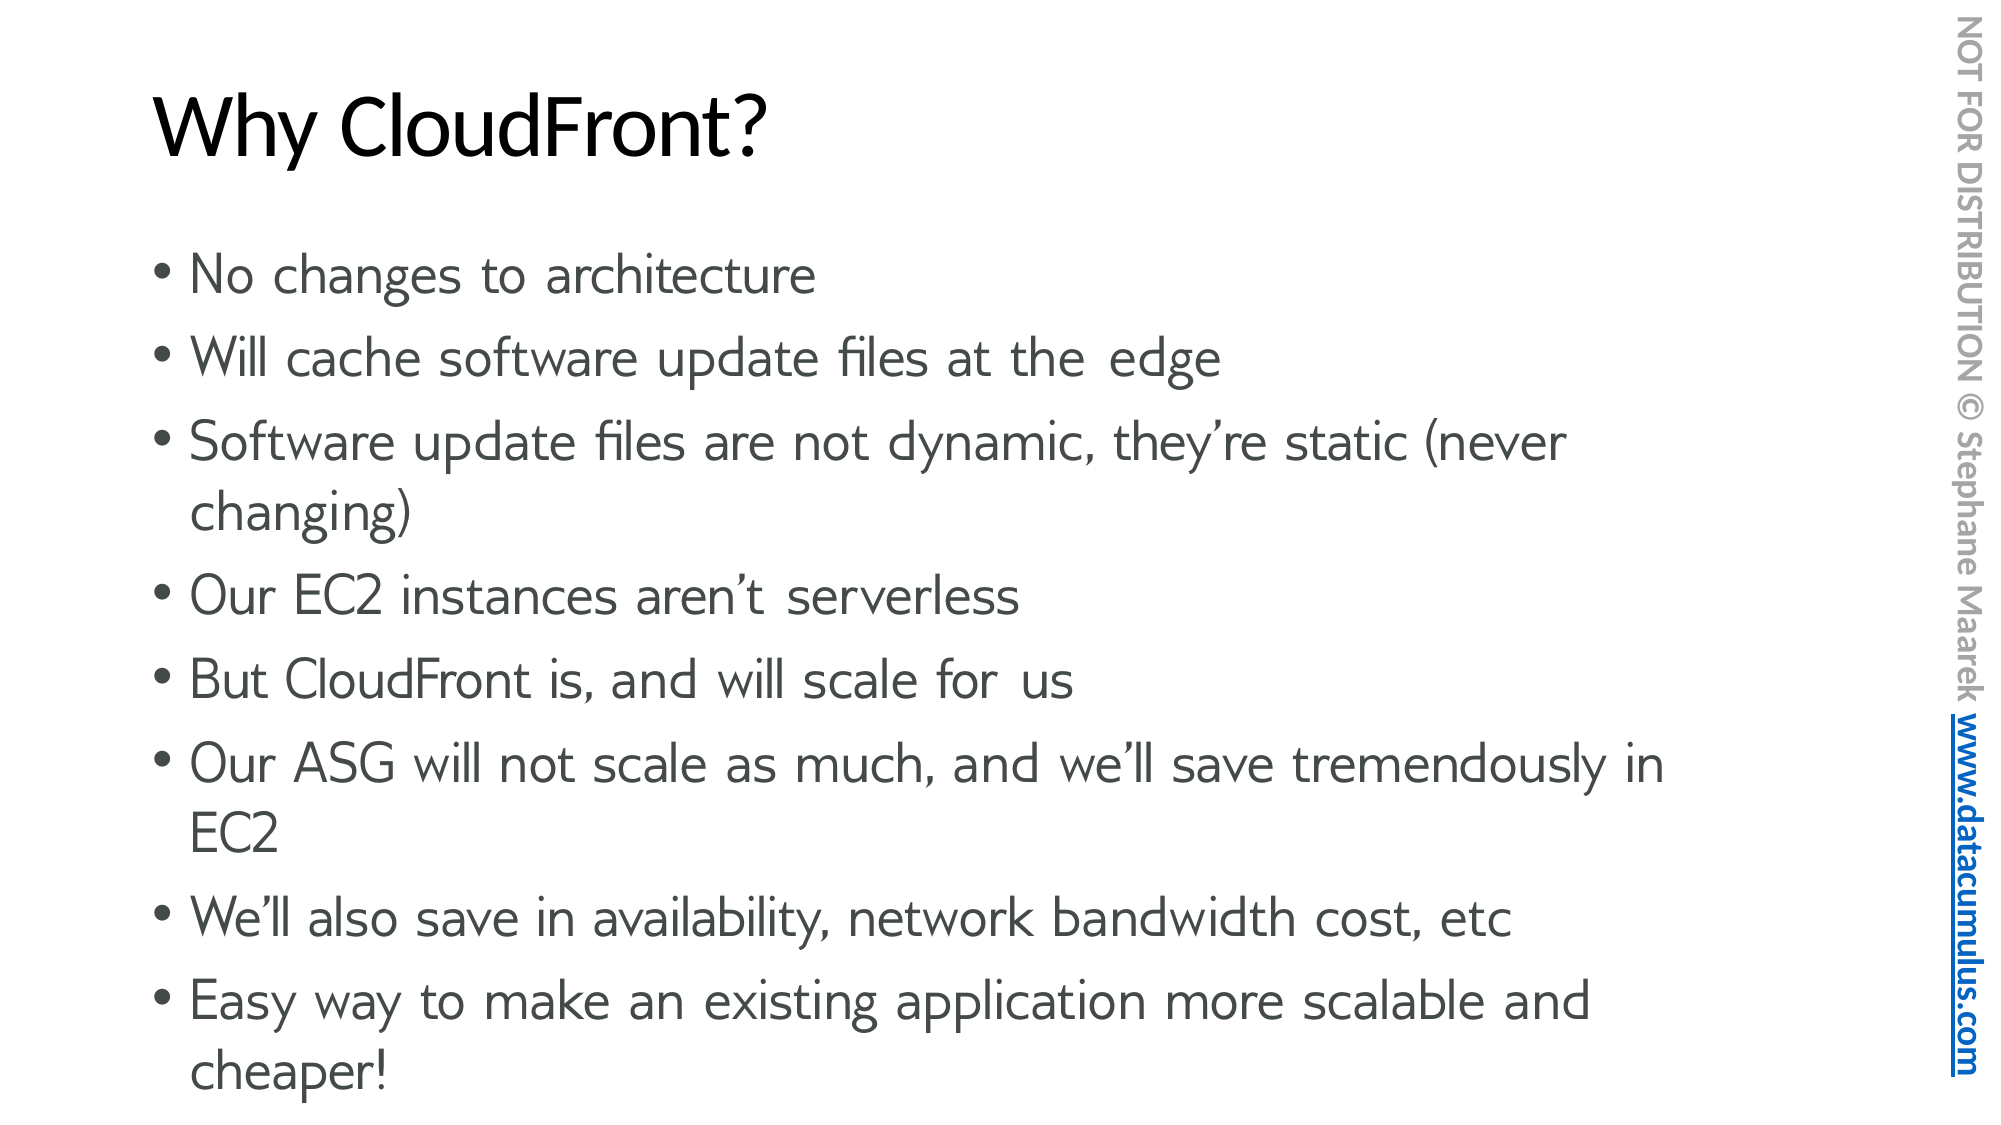

NOT FOR DISTRIBUTION © Stephane Maarek www.datacumulus.com
# Why CloudFront?
No changes to architecture
Will cache software update files at the edge
Software update files are not dynamic, they’re static (never changing)
Our EC2 instances aren’t serverless
But CloudFront is, and will scale for us
Our ASG will not scale as much, and we’ll save tremendously in EC2
We’ll also save in availability, network bandwidth cost, etc
Easy way to make an existing application more scalable and cheaper!
© Stephane Maarek